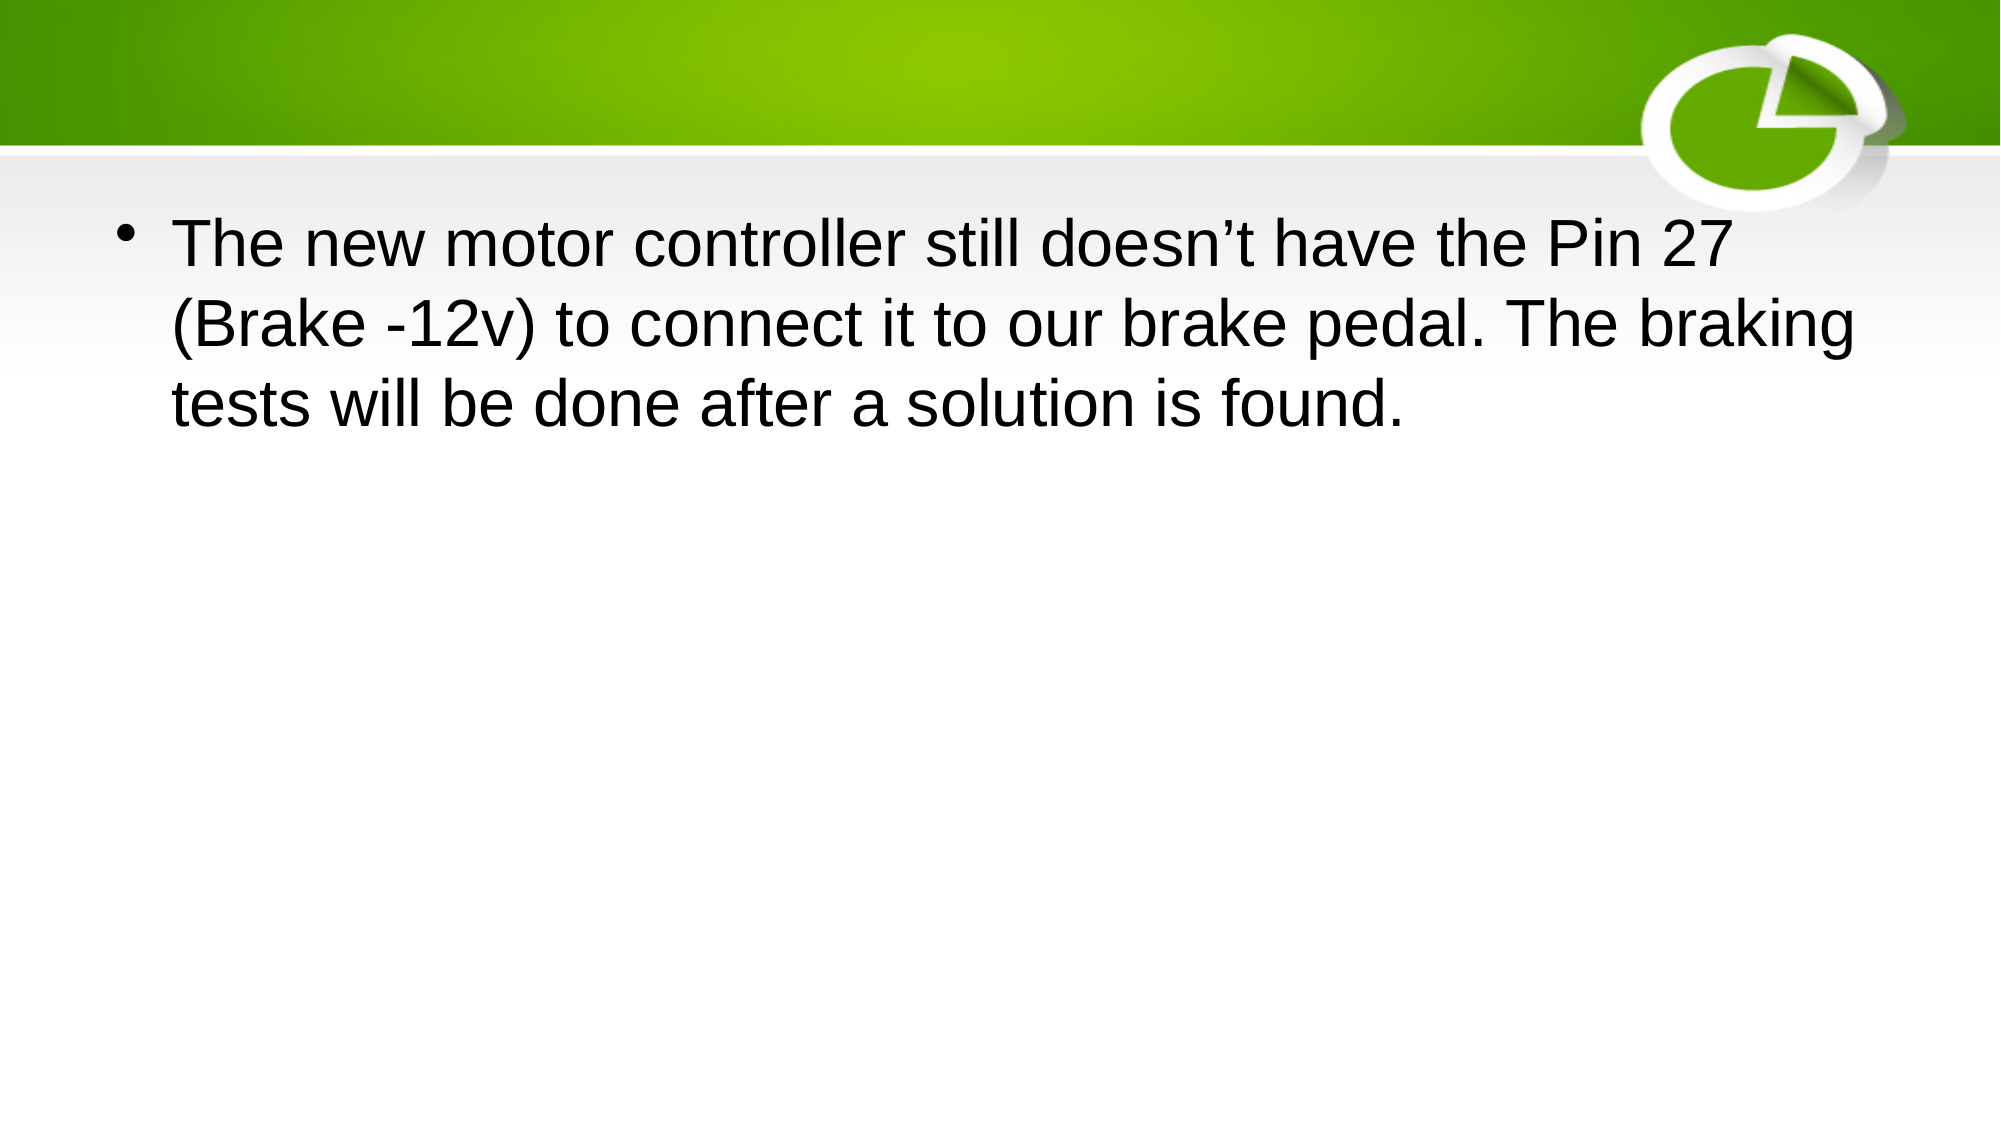

#
The new motor controller still doesn’t have the Pin 27 (Brake -12v) to connect it to our brake pedal. The braking tests will be done after a solution is found.